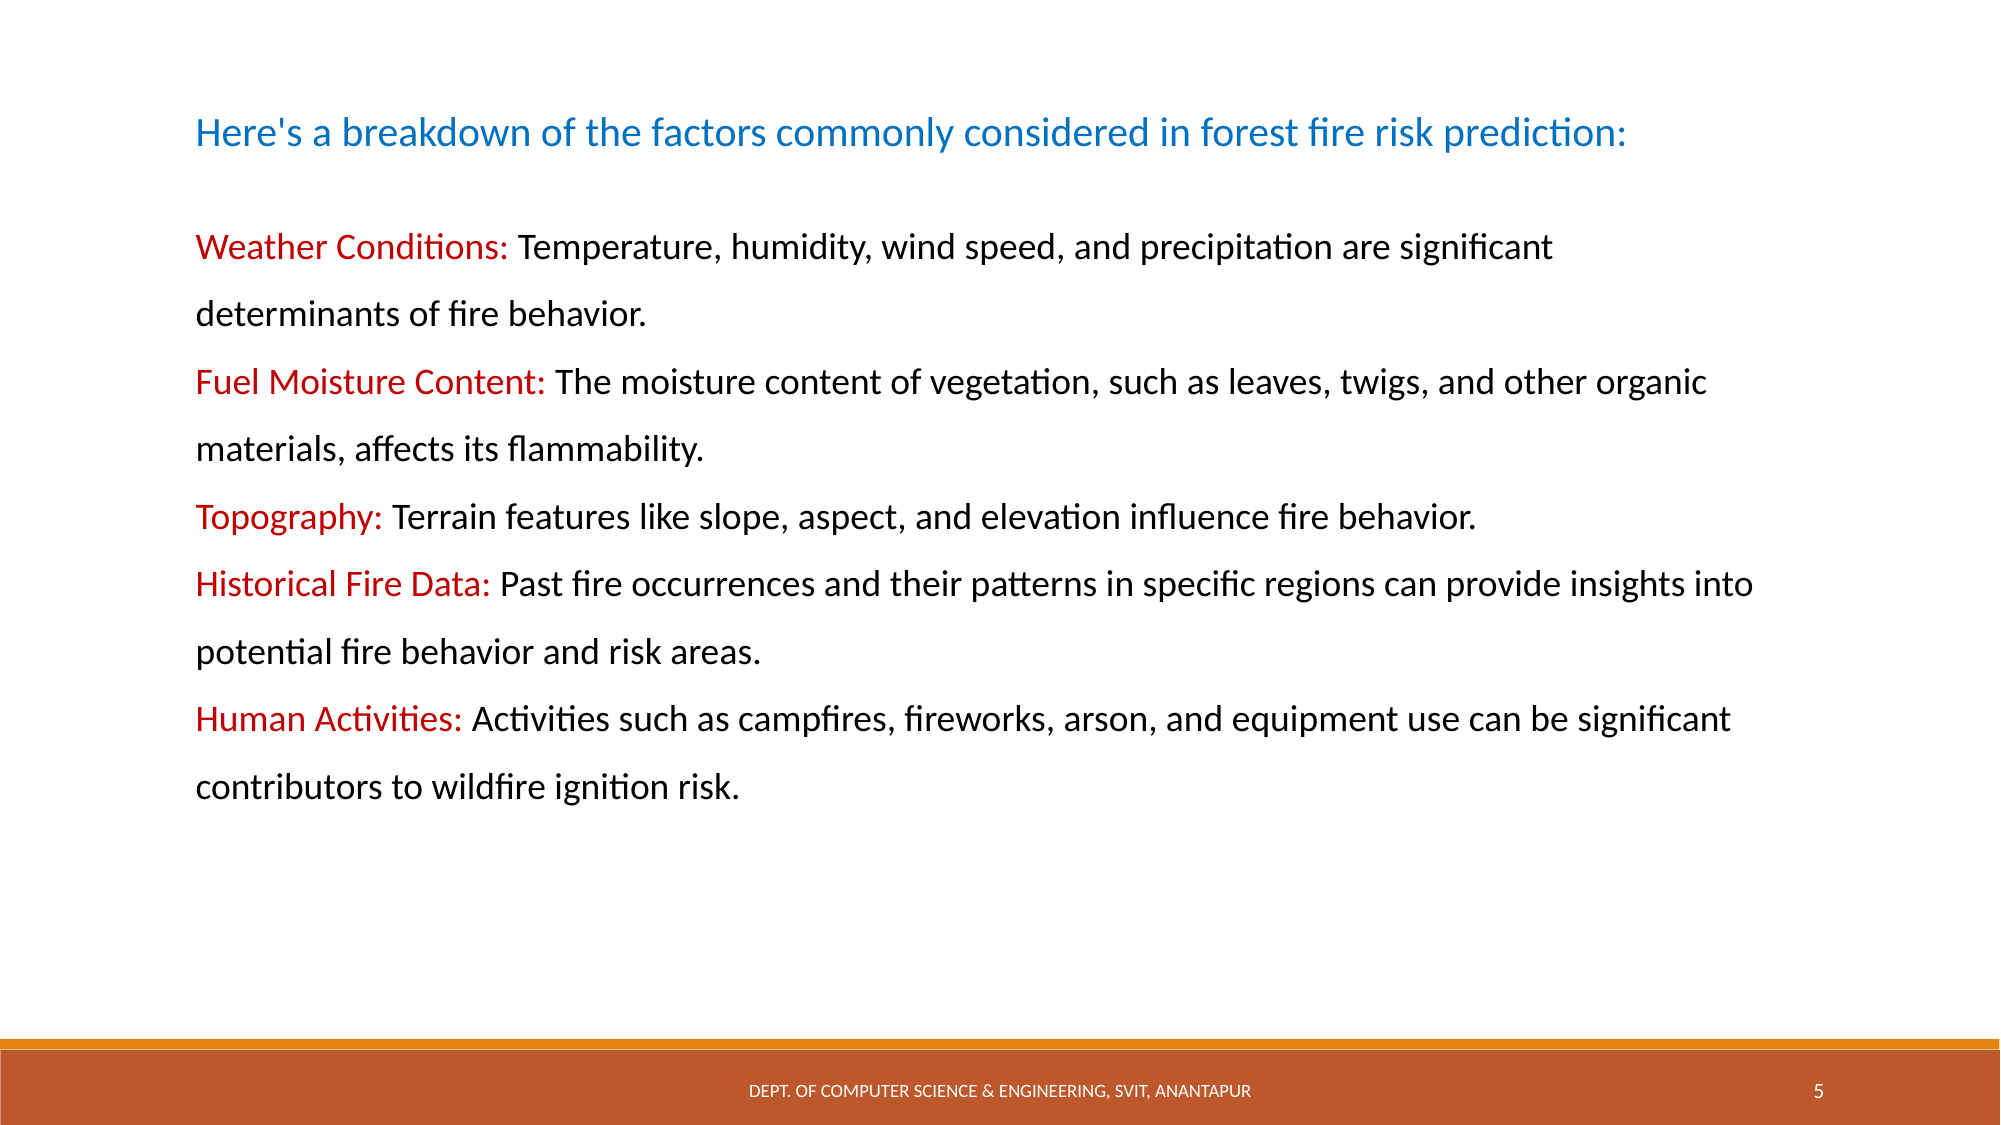

Here's a breakdown of the factors commonly considered in forest fire risk prediction:

Weather Conditions: Temperature, humidity, wind speed, and precipitation are significant    determinants of fire behavior.
Fuel Moisture Content: The moisture content of vegetation, such as leaves, twigs, and other organic materials, affects its flammability.
Topography: Terrain features like slope, aspect, and elevation influence fire behavior.
Historical Fire Data: Past fire occurrences and their patterns in specific regions can provide insights into potential fire behavior and risk areas.
Human Activities: Activities such as campfires, fireworks, arson, and equipment use can be significant contributors to wildfire ignition risk.
Dept. of Computer Science & Engineering, SVIT, Anantapur
5